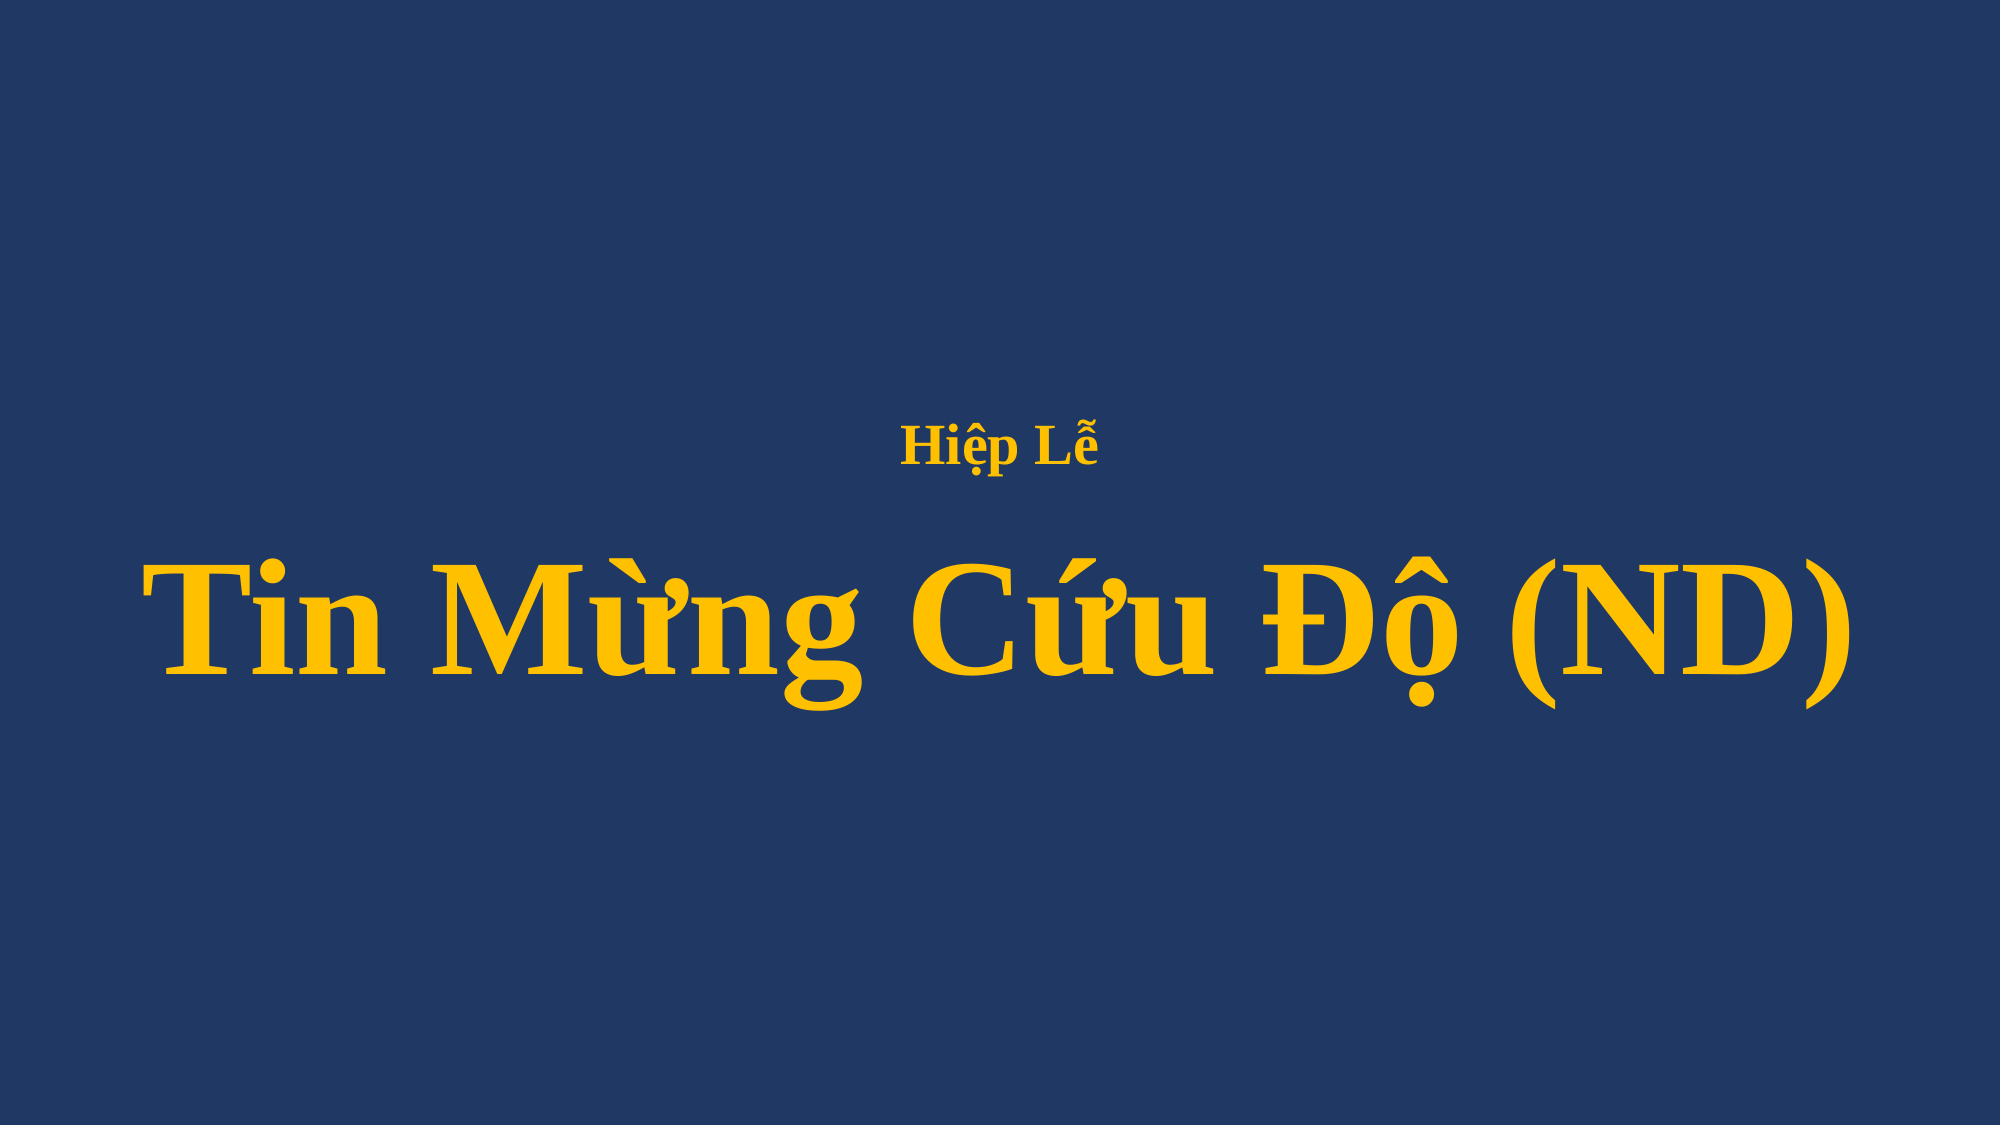

# Hiệp Lễ Tin Mừng Cứu Độ (ND)